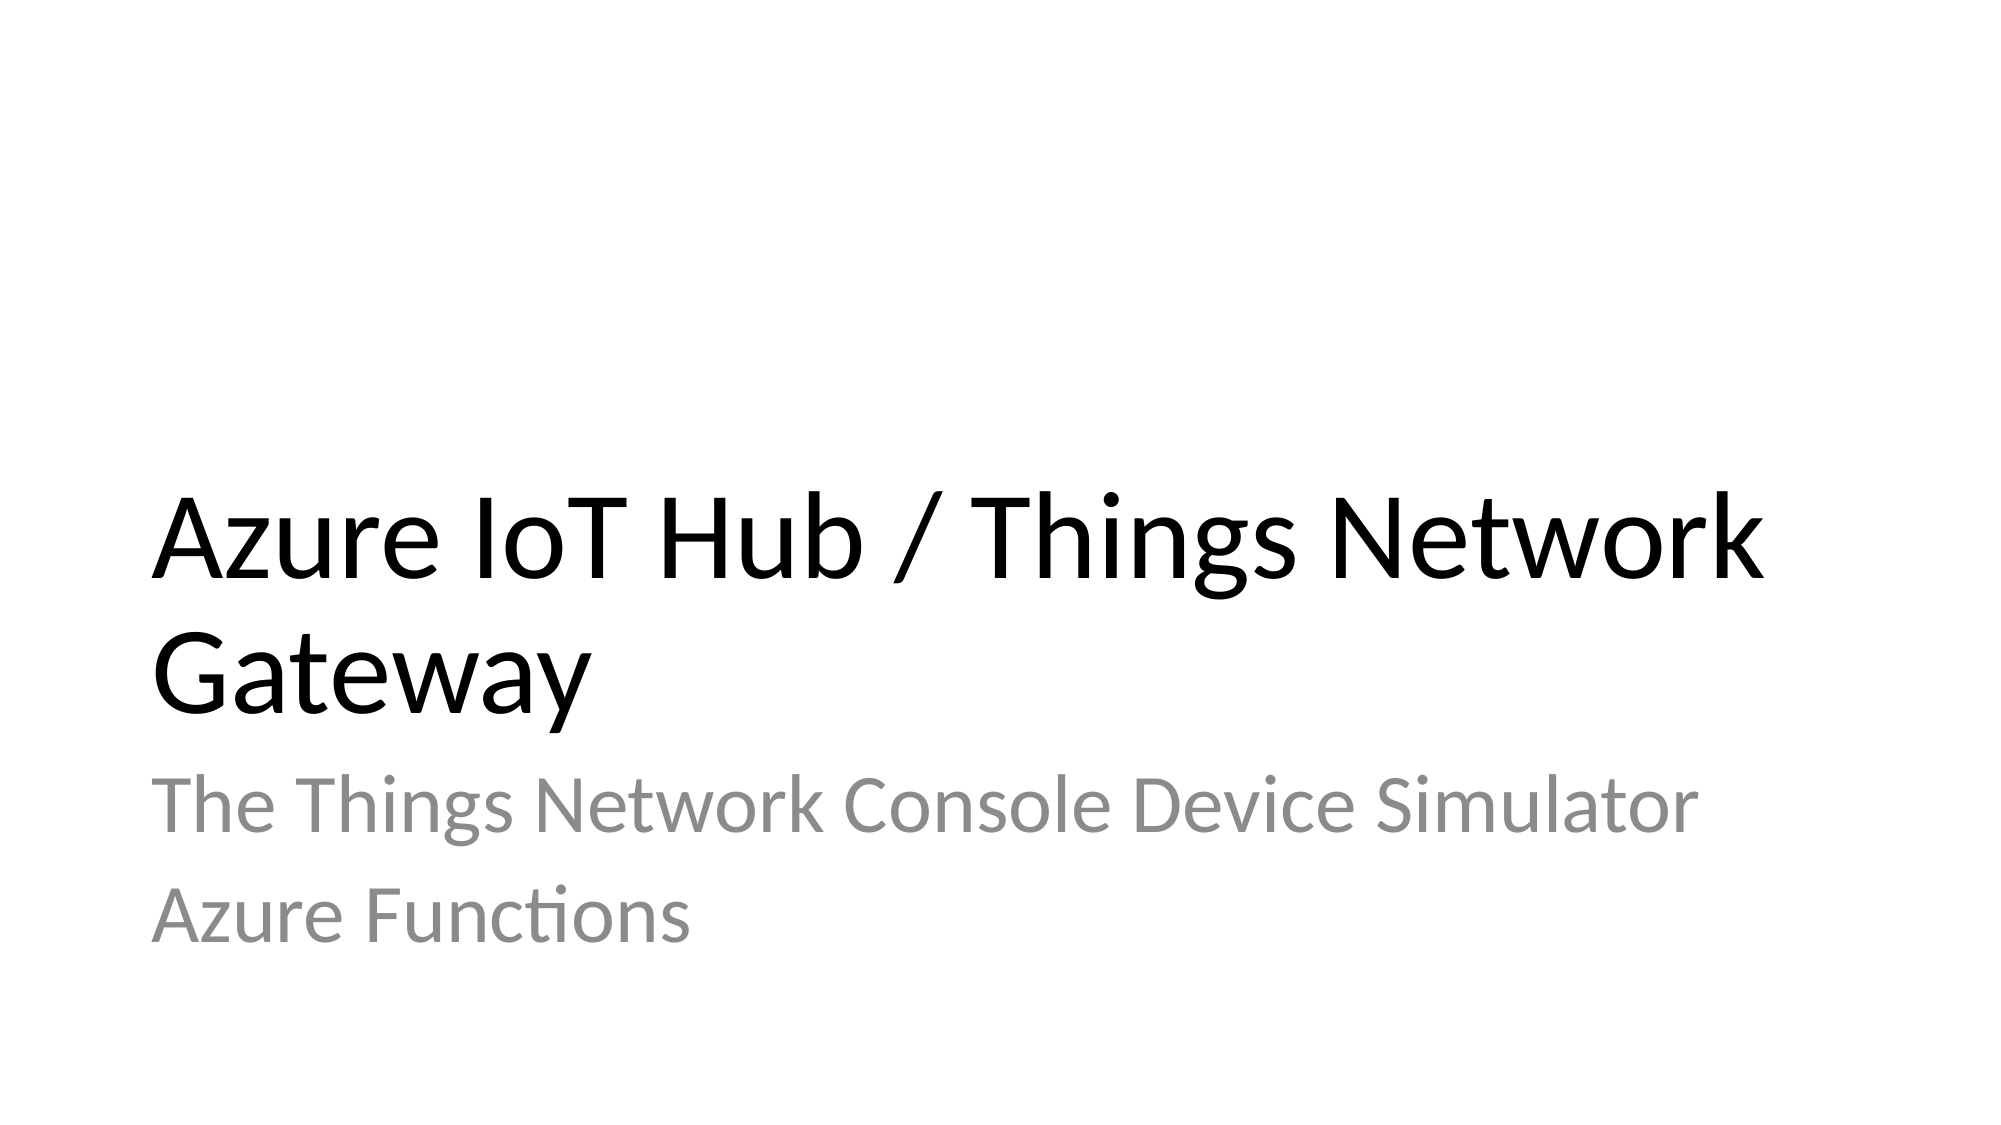

# Azure IoT Hub / Things Network Gateway
The Things Network Console Device Simulator
Azure Functions